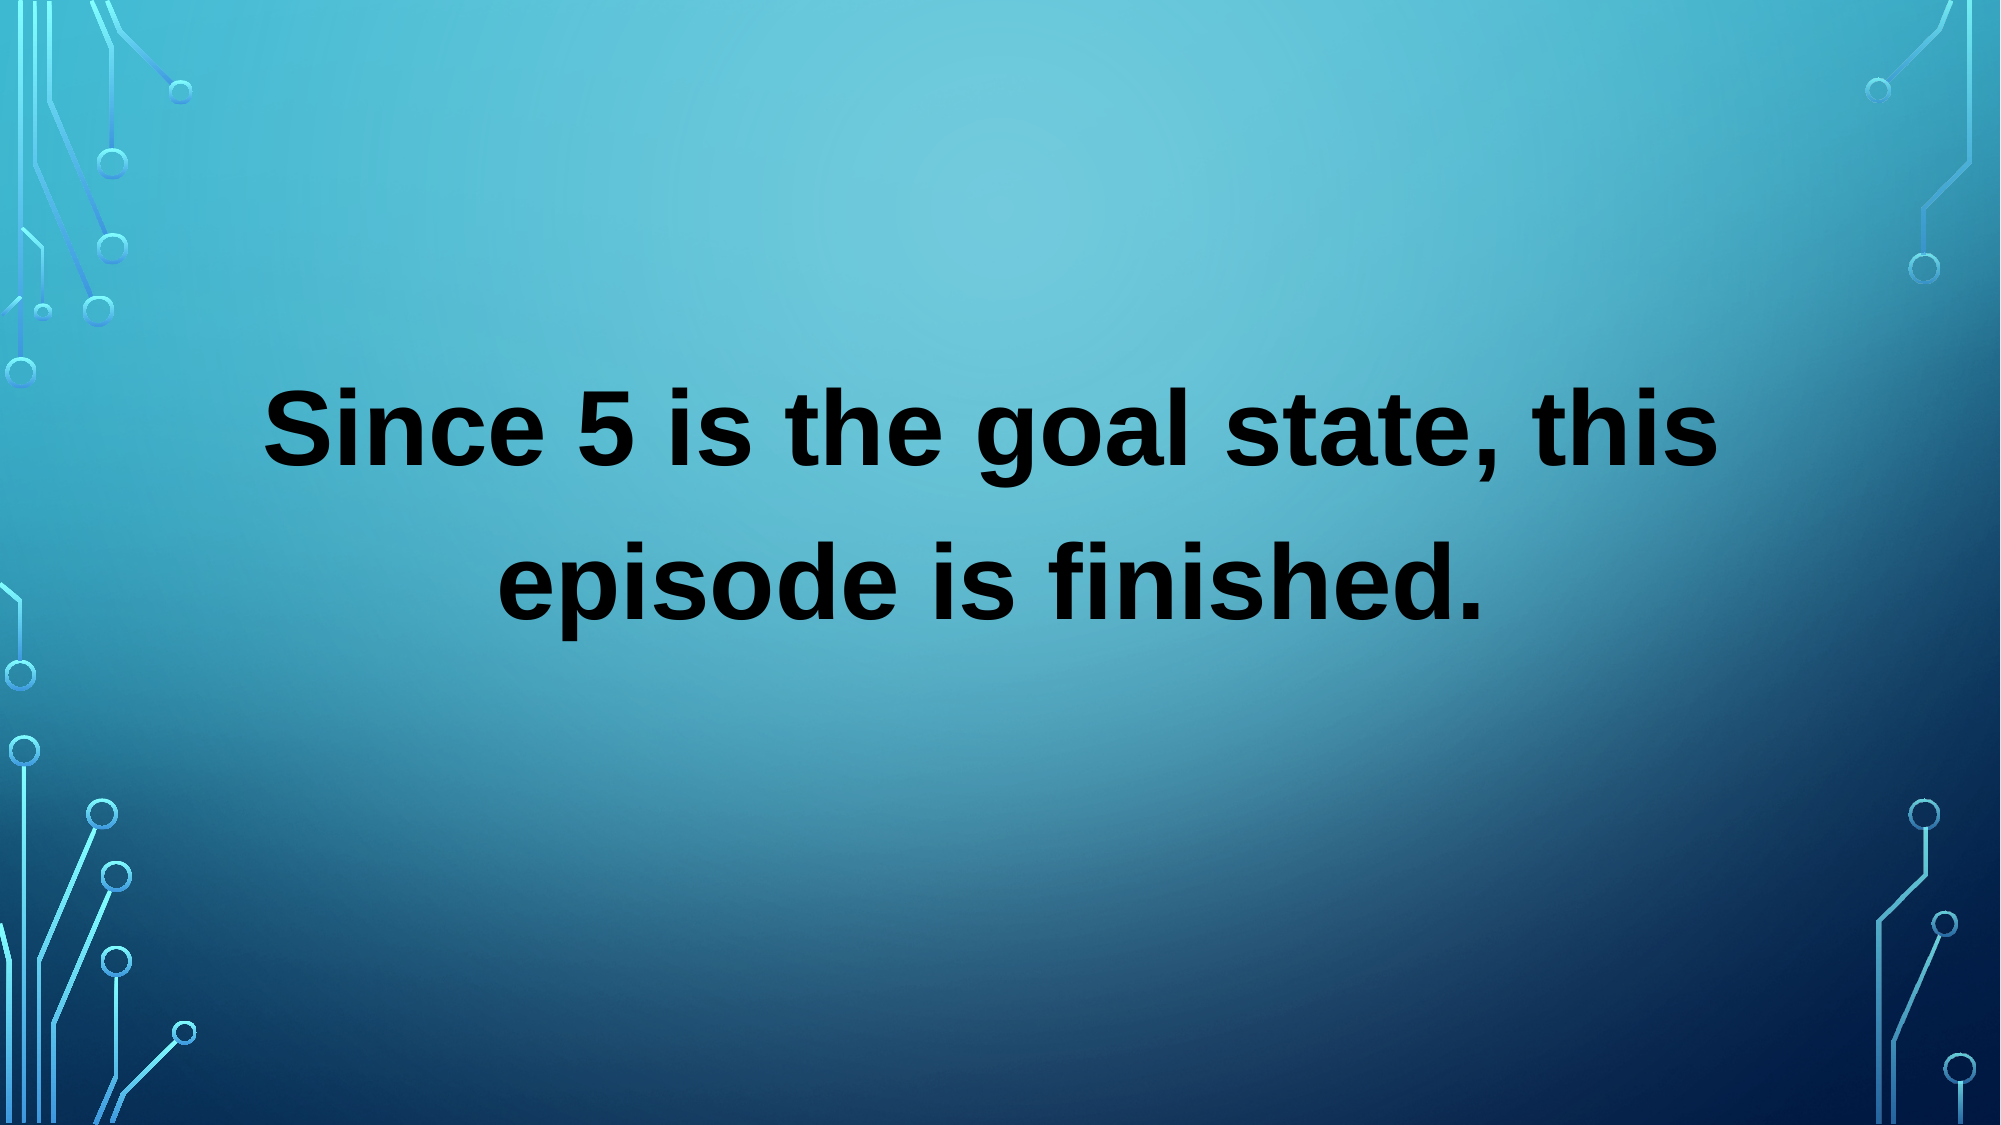

Since 5 is the goal state, this episode is finished.